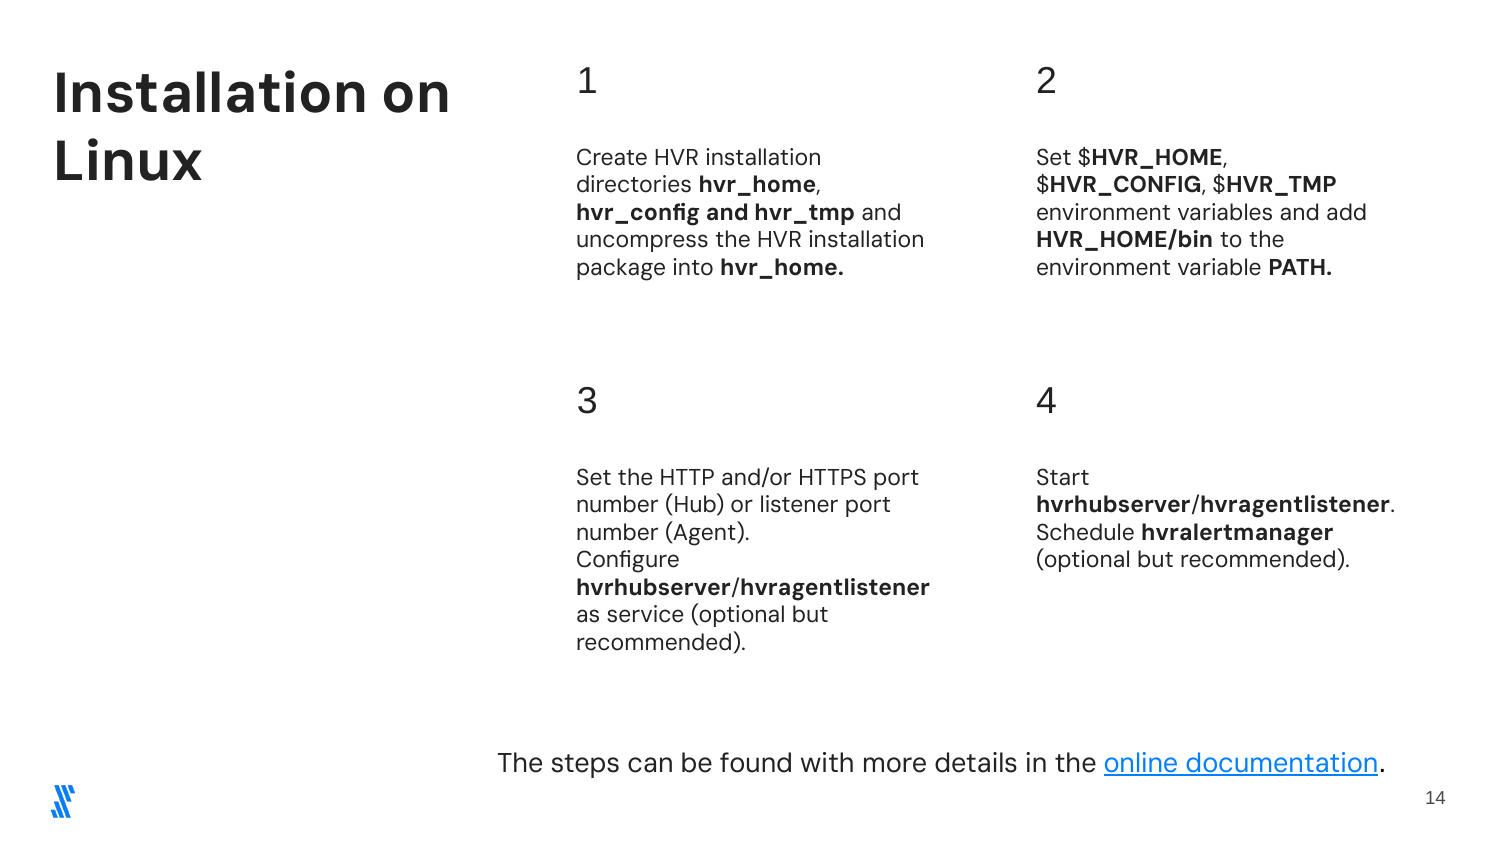

# Installation on Linux

1
2
Create HVR installation directories hvr_home, hvr_config and hvr_tmp and uncompress the HVR installation package into hvr_home.

Set $HVR_HOME, $HVR_CONFIG, $HVR_TMP environment variables and add HVR_HOME/bin to the environment variable PATH.

3
4
Set the HTTP and/or HTTPS port number (Hub) or listener port number (Agent).
Configure hvrhubserver/hvragentlistener as service (optional but recommended).
Start hvrhubserver/hvragentlistener.
Schedule hvralertmanager (optional but recommended).

The steps can be found with more details in the online documentation.
14